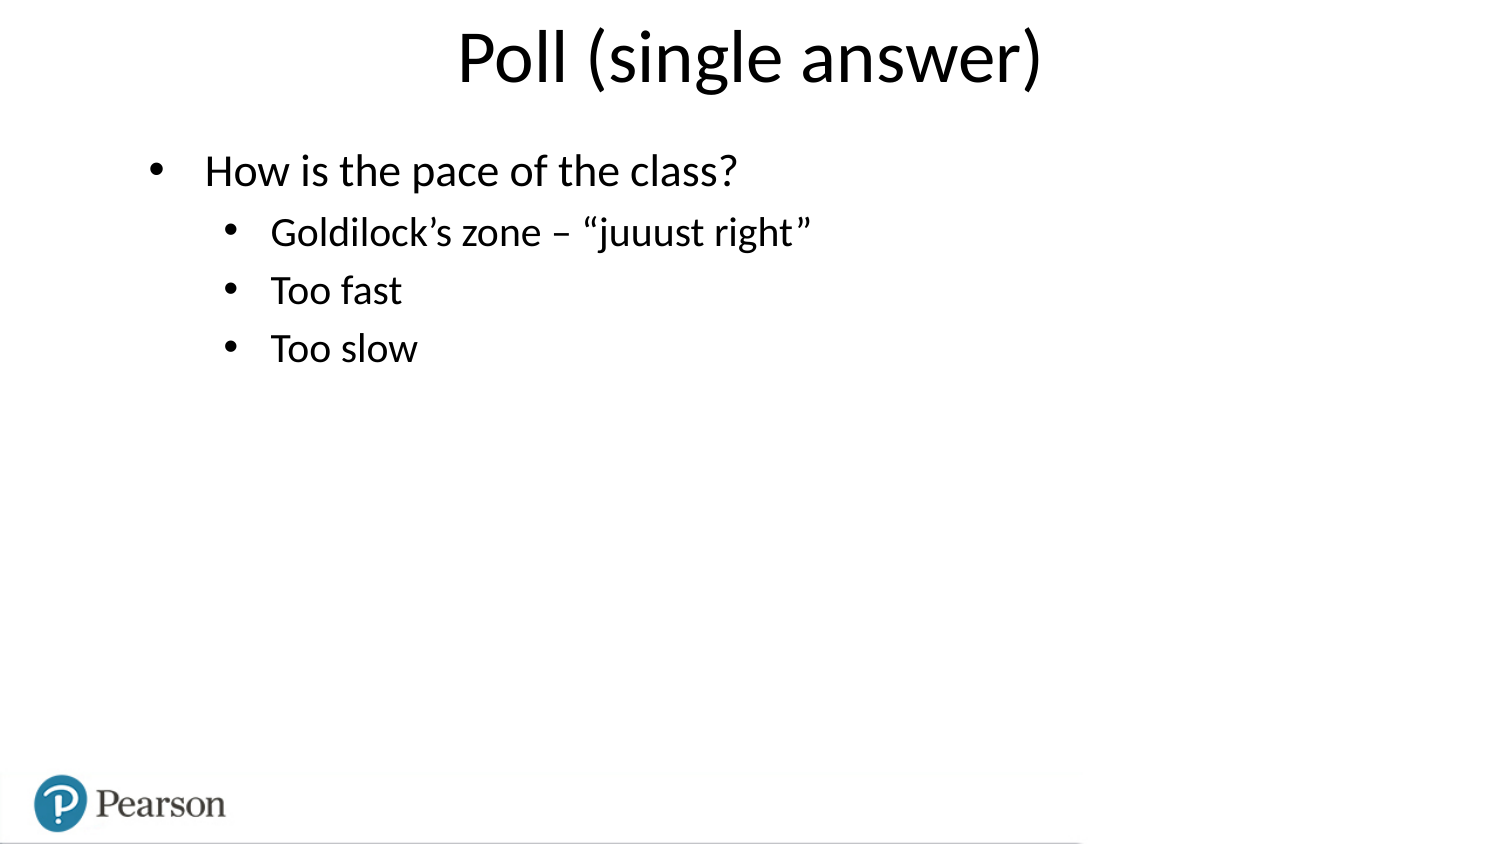

# Poll (single answer)
How is the pace of the class?
Goldilock’s zone – “juuust right”
Too fast
Too slow